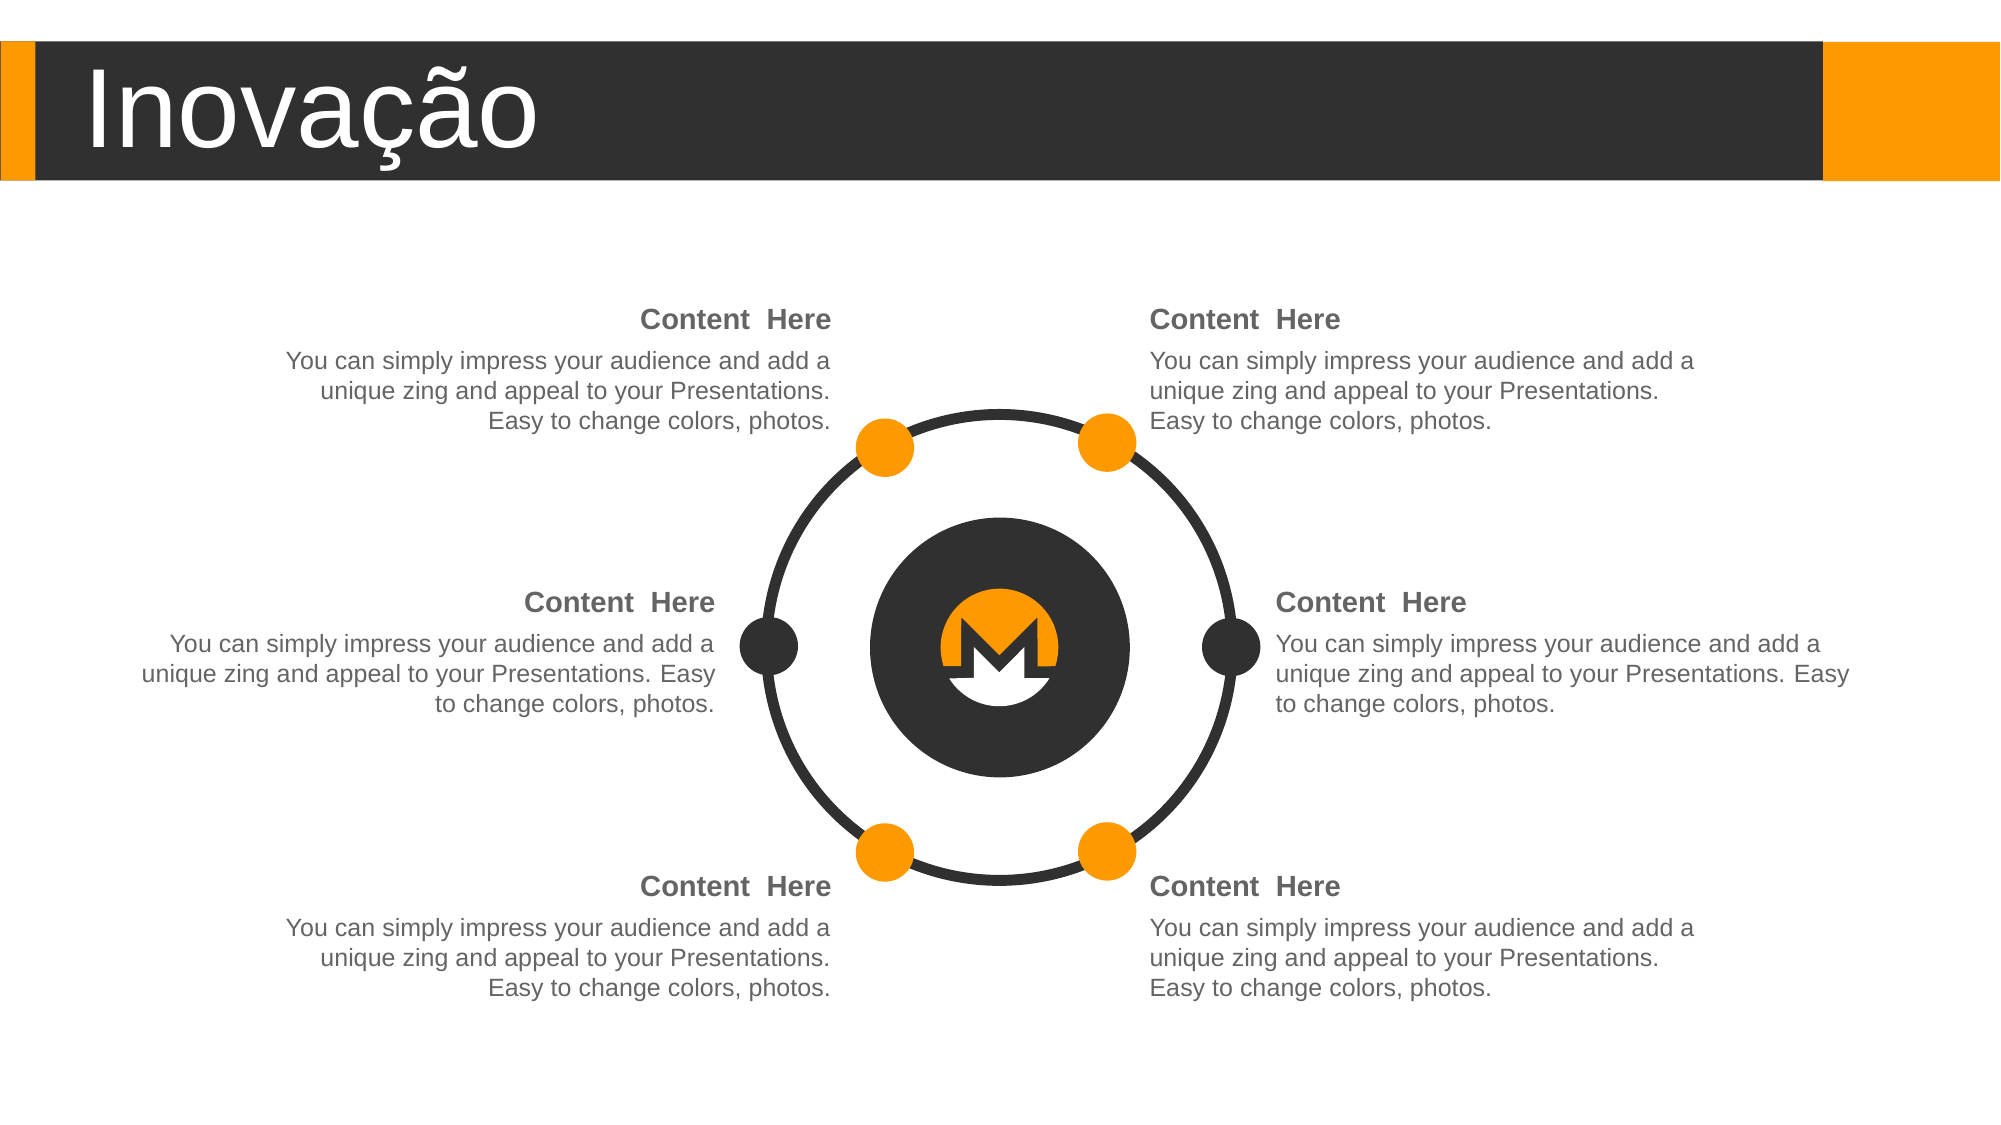

Inovação
Content  Here
You can simply impress your audience and add a unique zing and appeal to your Presentations. Easy to change colors, photos.
Content  Here
You can simply impress your audience and add a unique zing and appeal to your Presentations. Easy to change colors, photos.

Content  Here
You can simply impress your audience and add a unique zing and appeal to your Presentations. Easy to change colors, photos.
Content  Here
You can simply impress your audience and add a unique zing and appeal to your Presentations. Easy to change colors, photos.

Content  Here
You can simply impress your audience and add a unique zing and appeal to your Presentations. Easy to change colors, photos.
Content  Here
You can simply impress your audience and add a unique zing and appeal to your Presentations. Easy to change colors, photos.